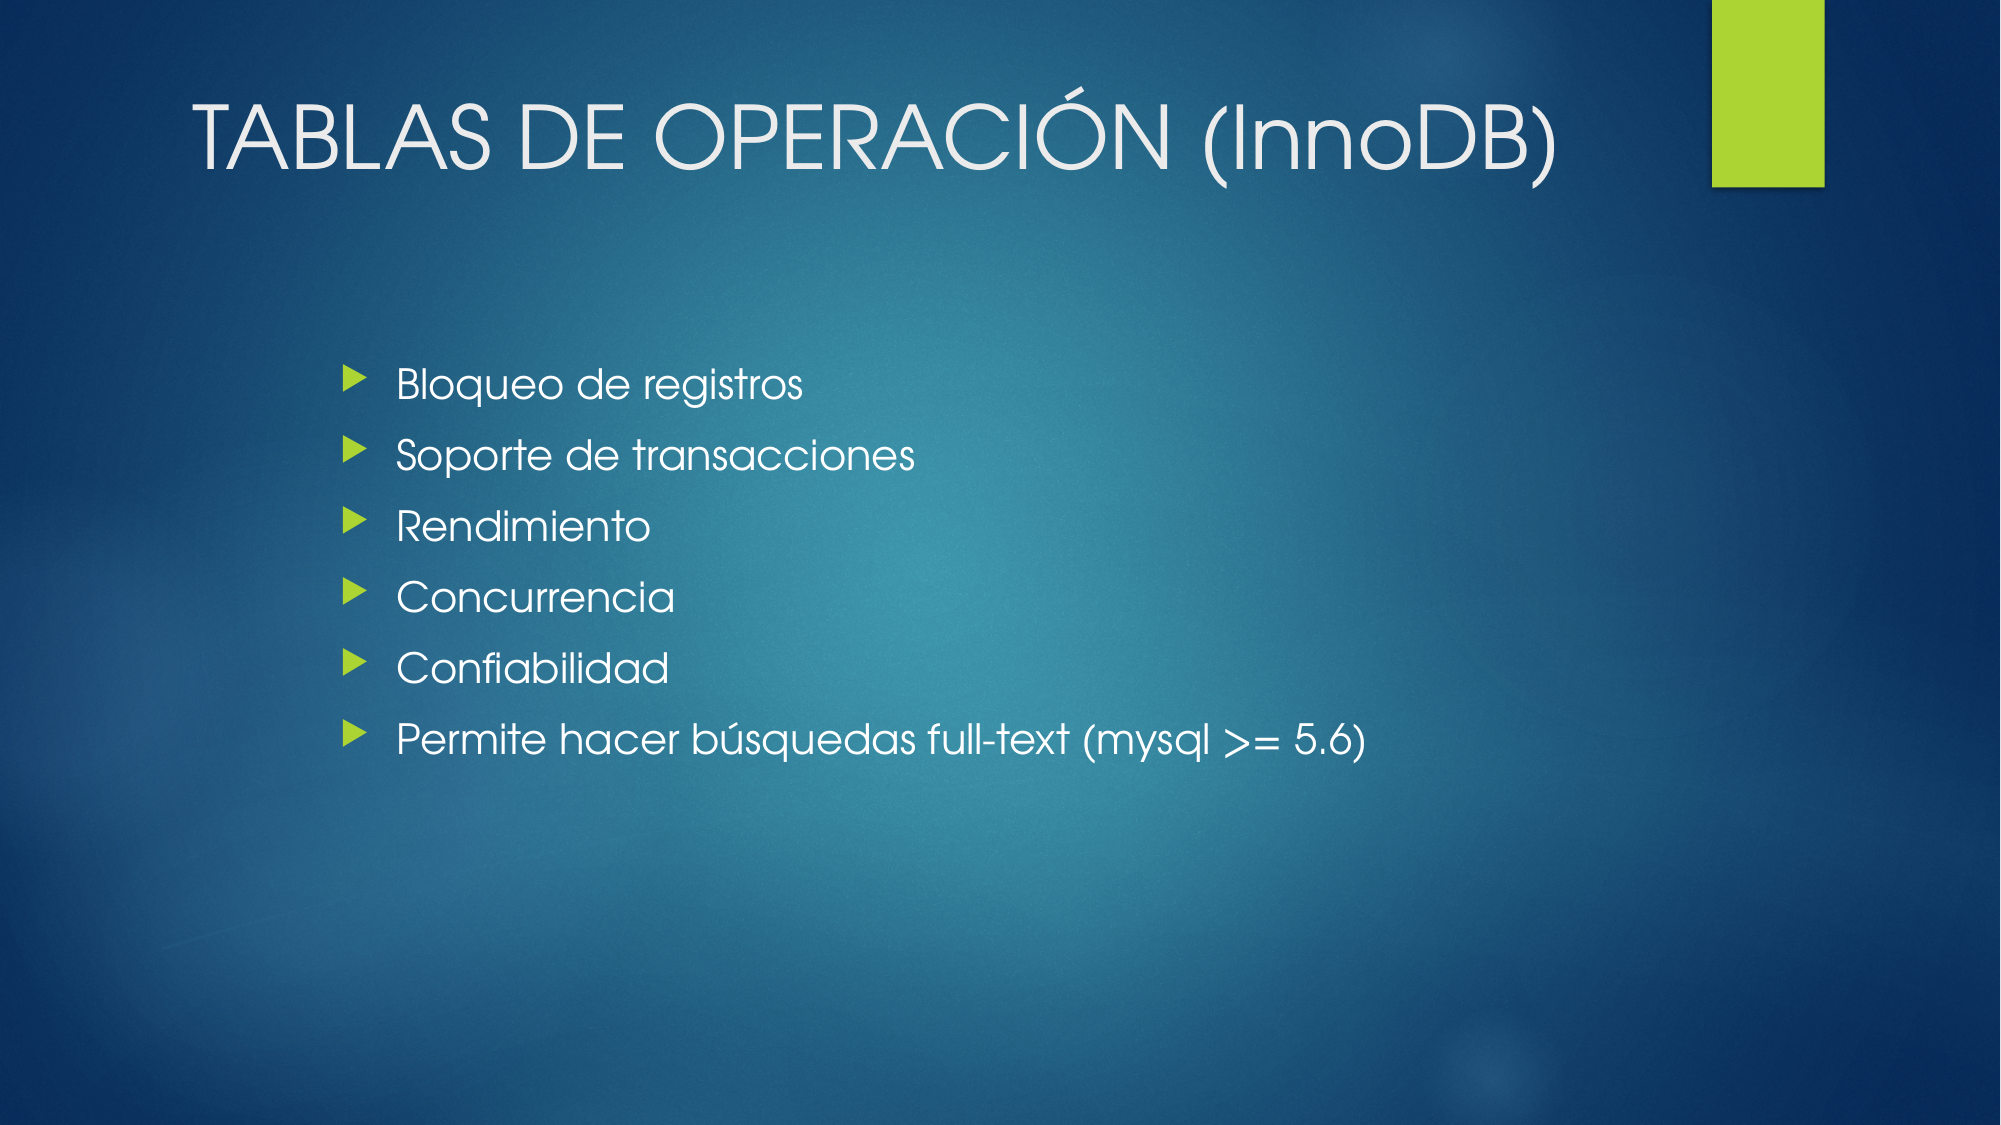

# TABLAS DE OPERACIÓN (InnoDB)
Bloqueo de registros
Soporte de transacciones
Rendimiento
Concurrencia
Confiabilidad
Permite hacer búsquedas full-text (mysql >= 5.6)